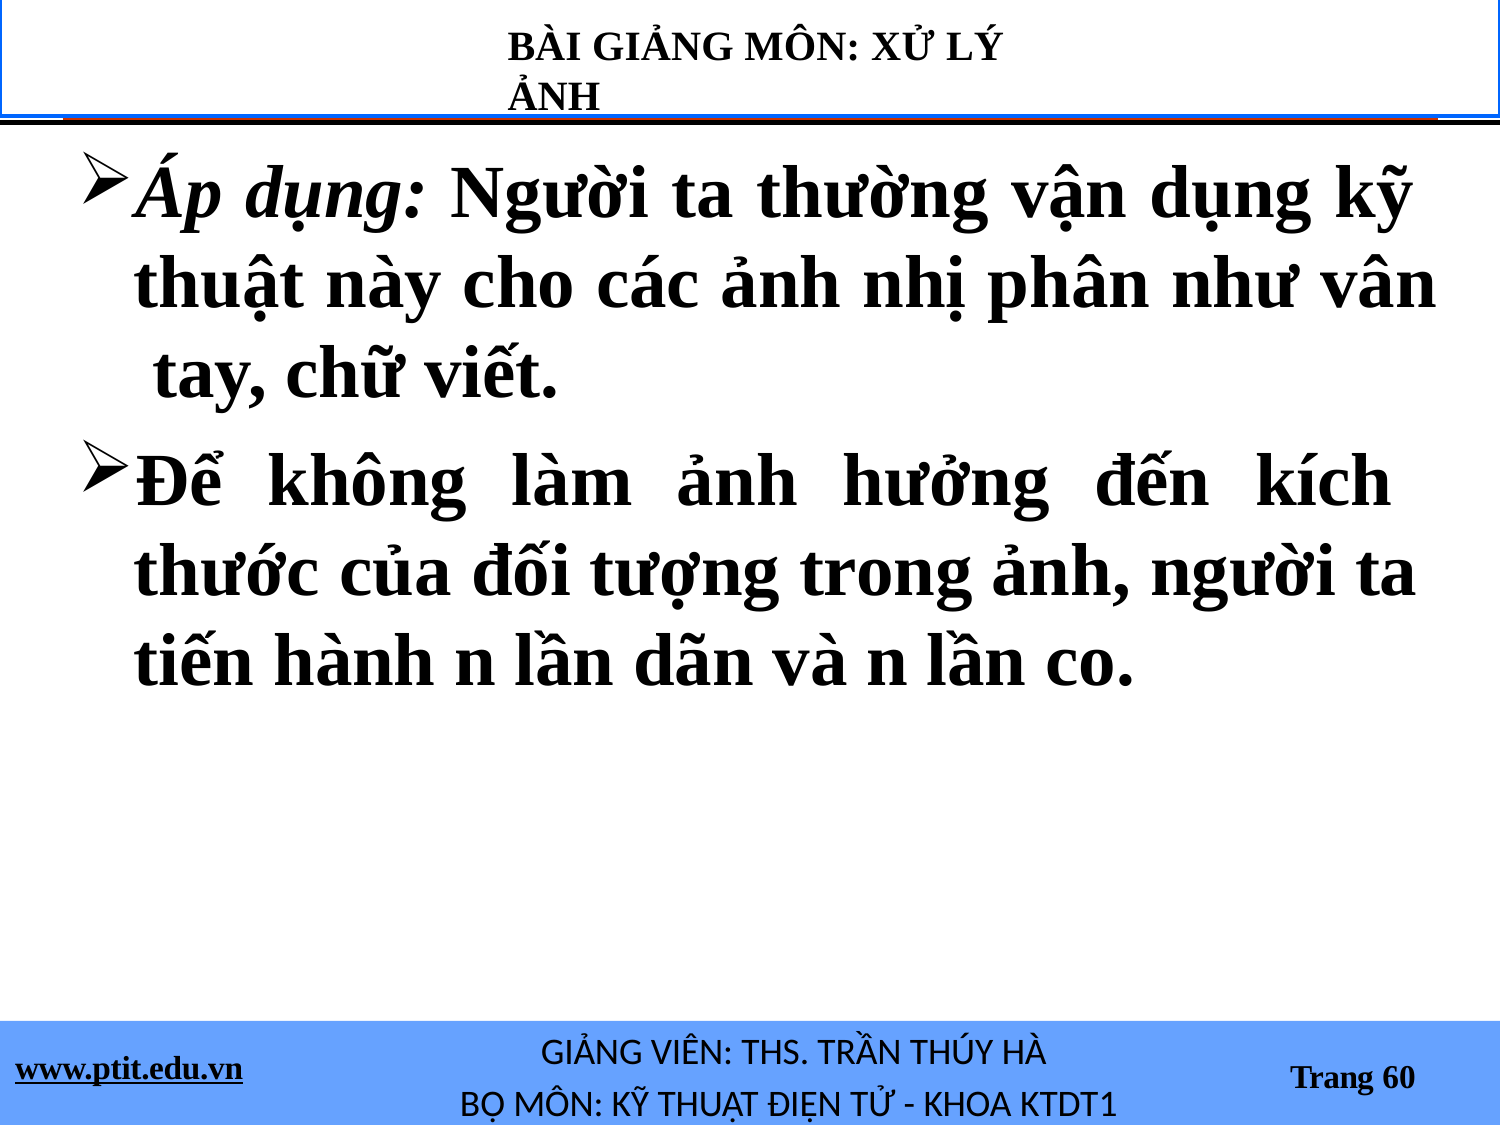

BÀI GIẢNG MÔN: XỬ LÝ ẢNH
Áp dụng: Người ta thường vận dụng kỹ  thuật này cho các ảnh nhị phân như vân  tay, chữ viết.
Để không làm ảnh hưởng đến kích  thước của đối tượng trong ảnh, người ta  tiến hành n lần dãn và n lần co.

GIẢNG VIÊN: THS. TRẦN THÚY HÀ
BỘ MÔN: KỸ THUẬT ĐIỆN TỬ - KHOA KTDT1
www.ptit.edu.vn
Trang 60